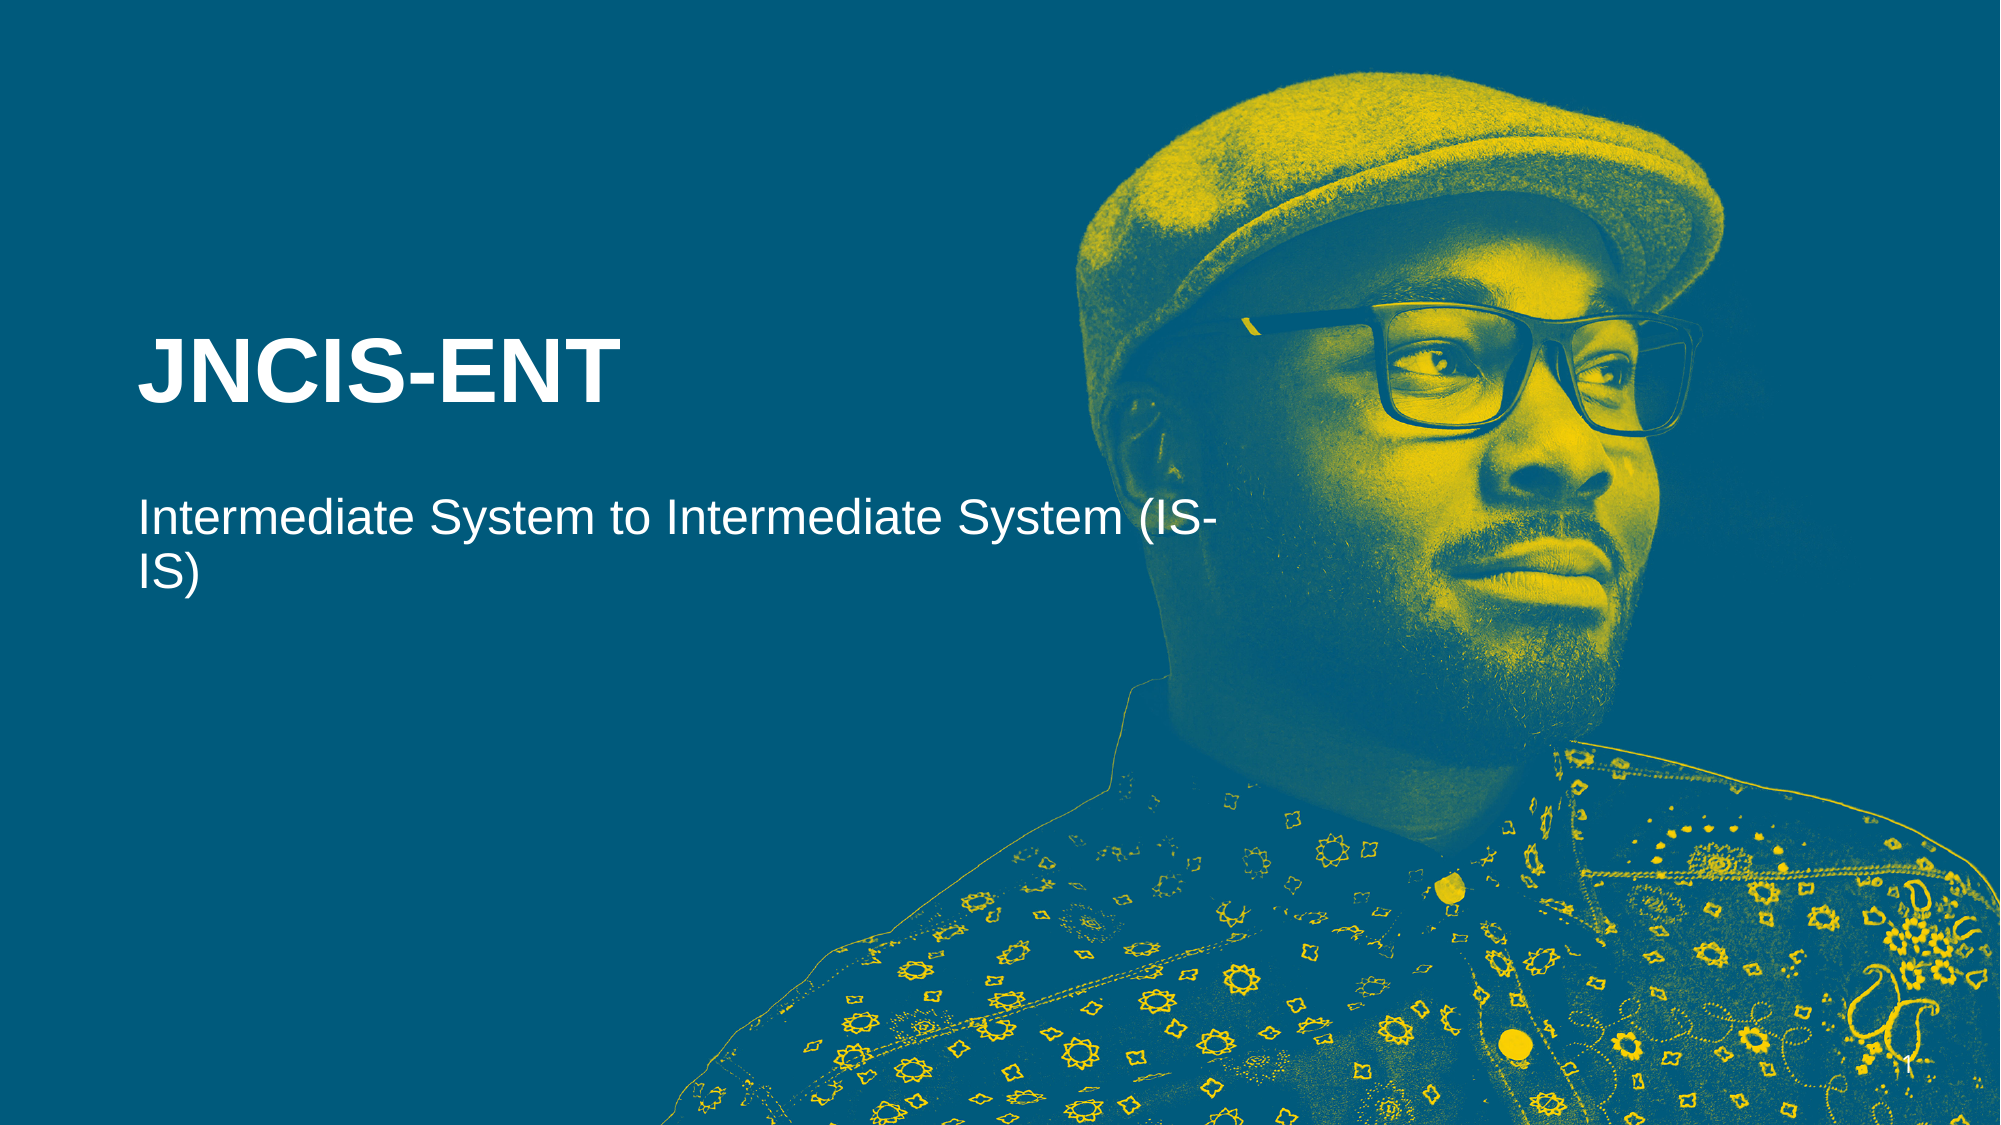

# JNCIS-ENT
Intermediate System to Intermediate System (IS-IS)

1